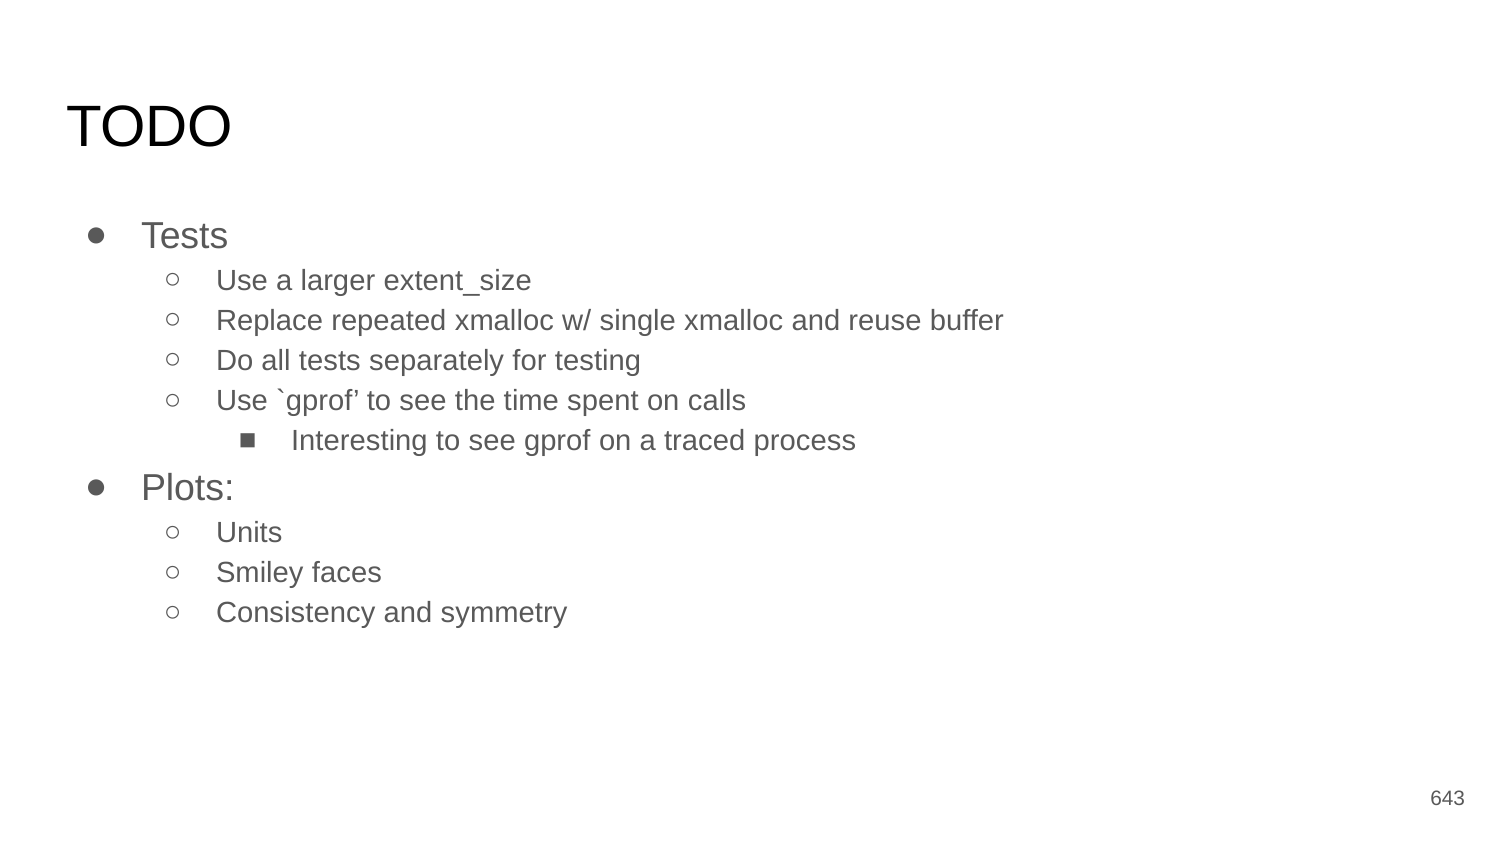

# TODO
Tests
Use a larger extent_size
Replace repeated xmalloc w/ single xmalloc and reuse buffer
Do all tests separately for testing
Use `gprof’ to see the time spent on calls
Interesting to see gprof on a traced process
Plots:
Units
Smiley faces
Consistency and symmetry
643